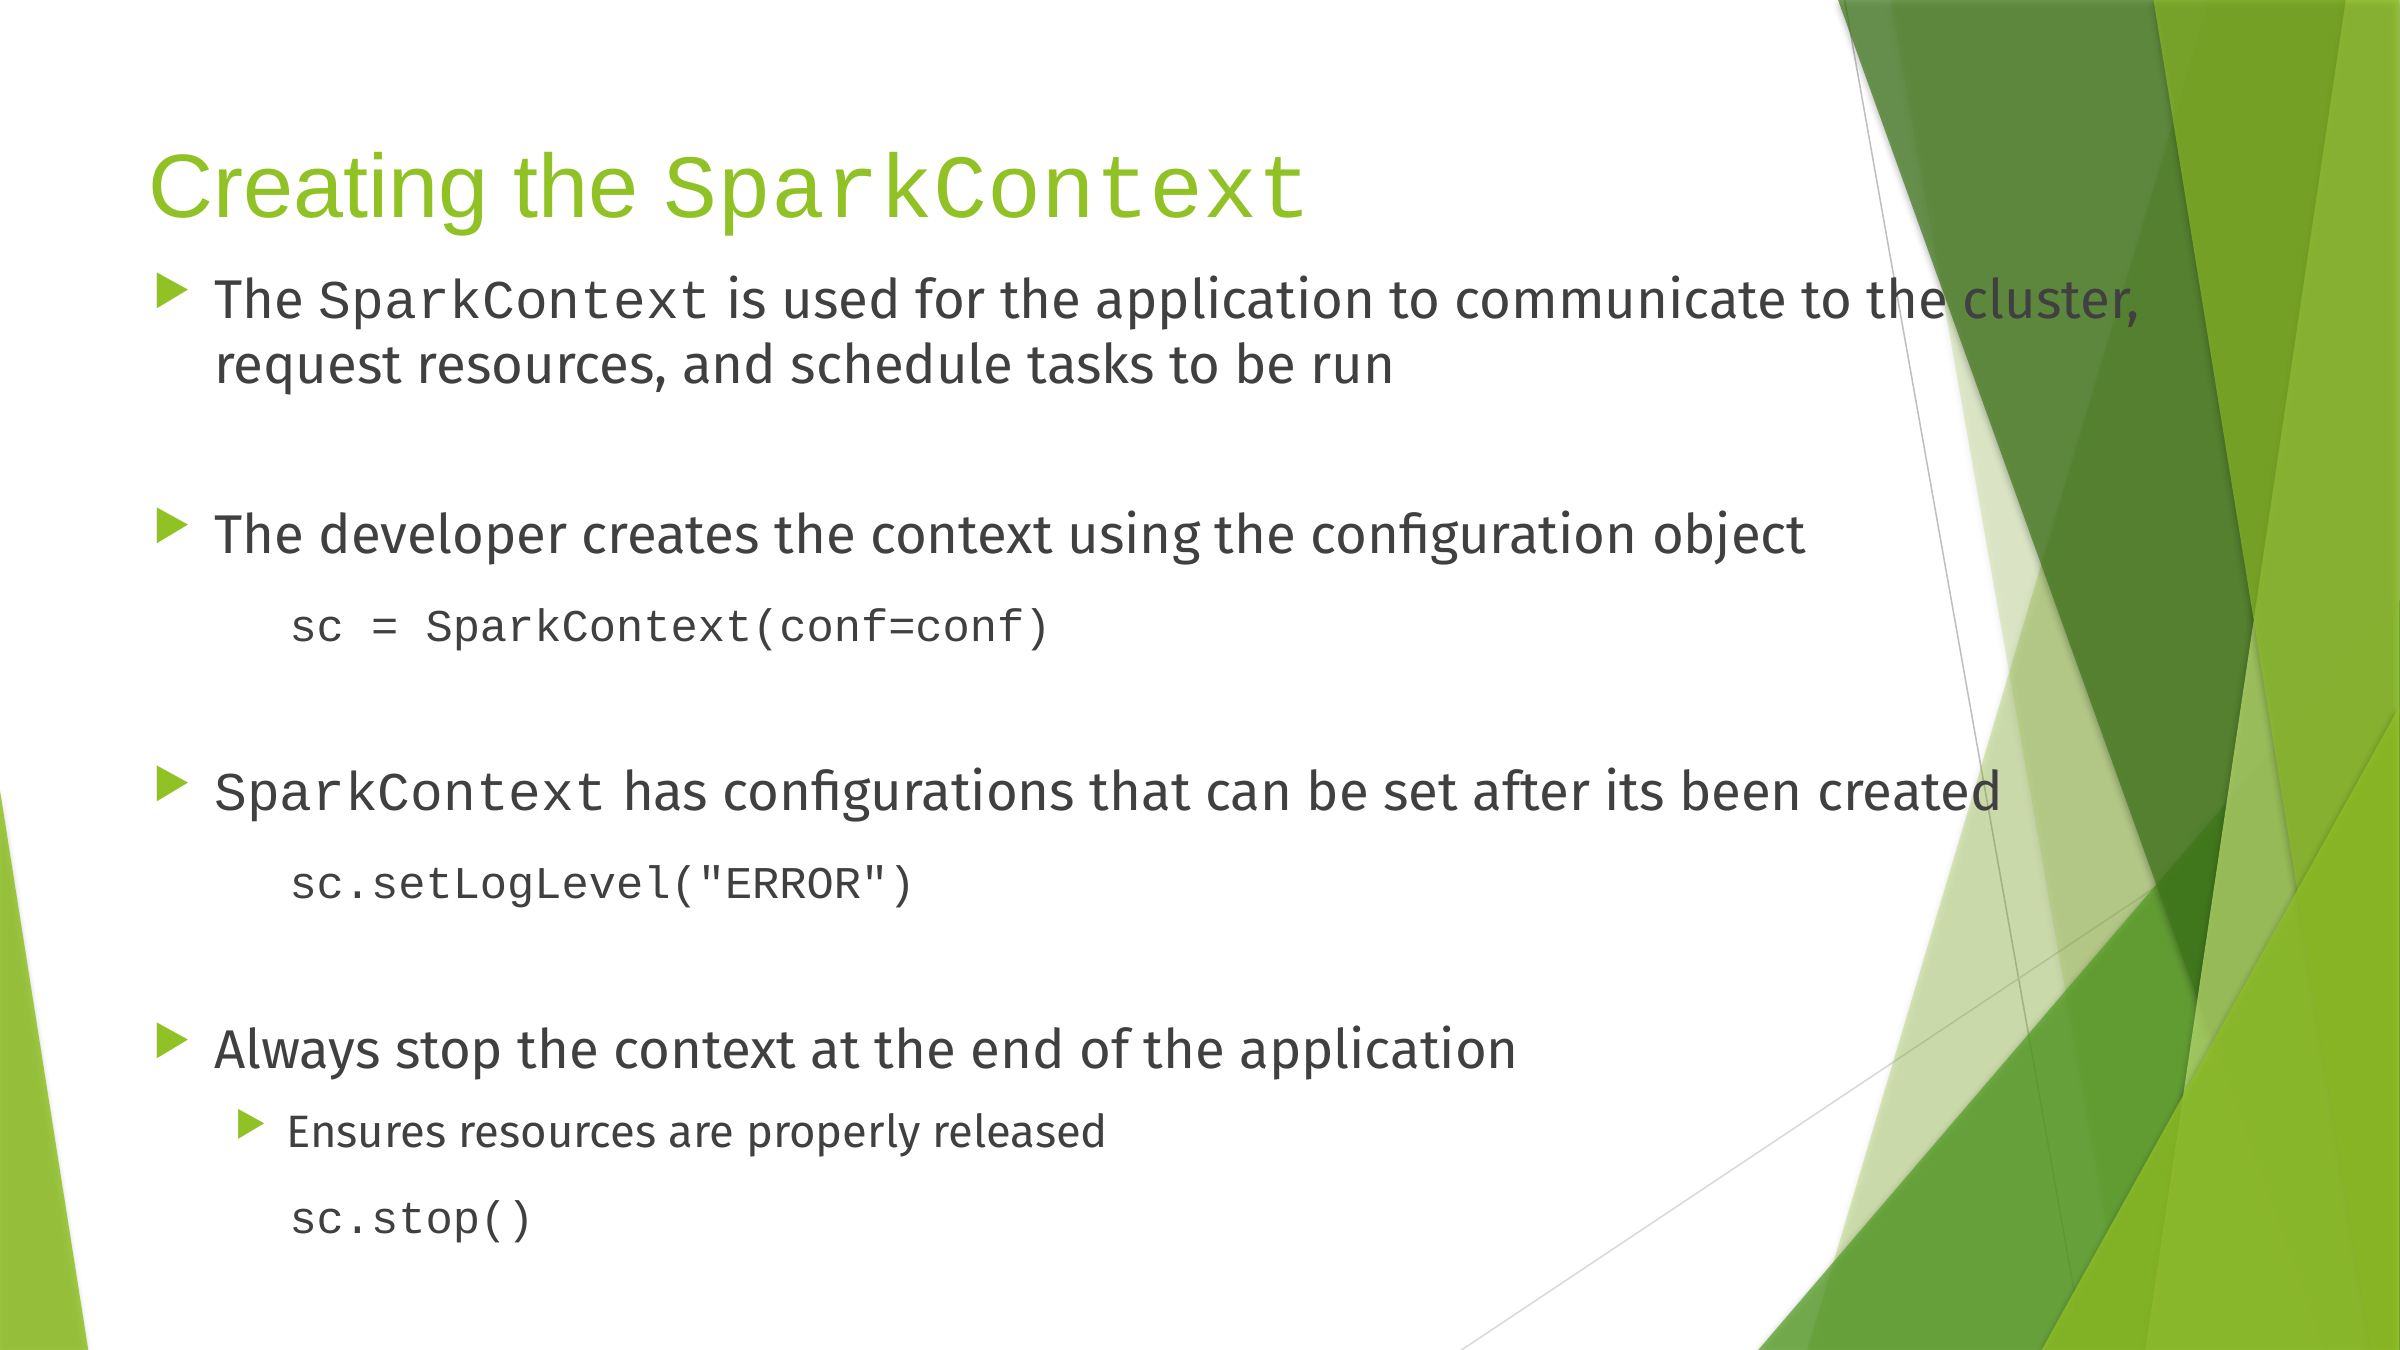

# Creating the SparkContext
The SparkContext is used for the application to communicate to the cluster, request resources, and schedule tasks to be run

The developer creates the context using the configuration object
	sc = SparkContext(conf=conf)

SparkContext has configurations that can be set after its been created
	sc.setLogLevel("ERROR")

Always stop the context at the end of the application
Ensures resources are properly released
	sc.stop()